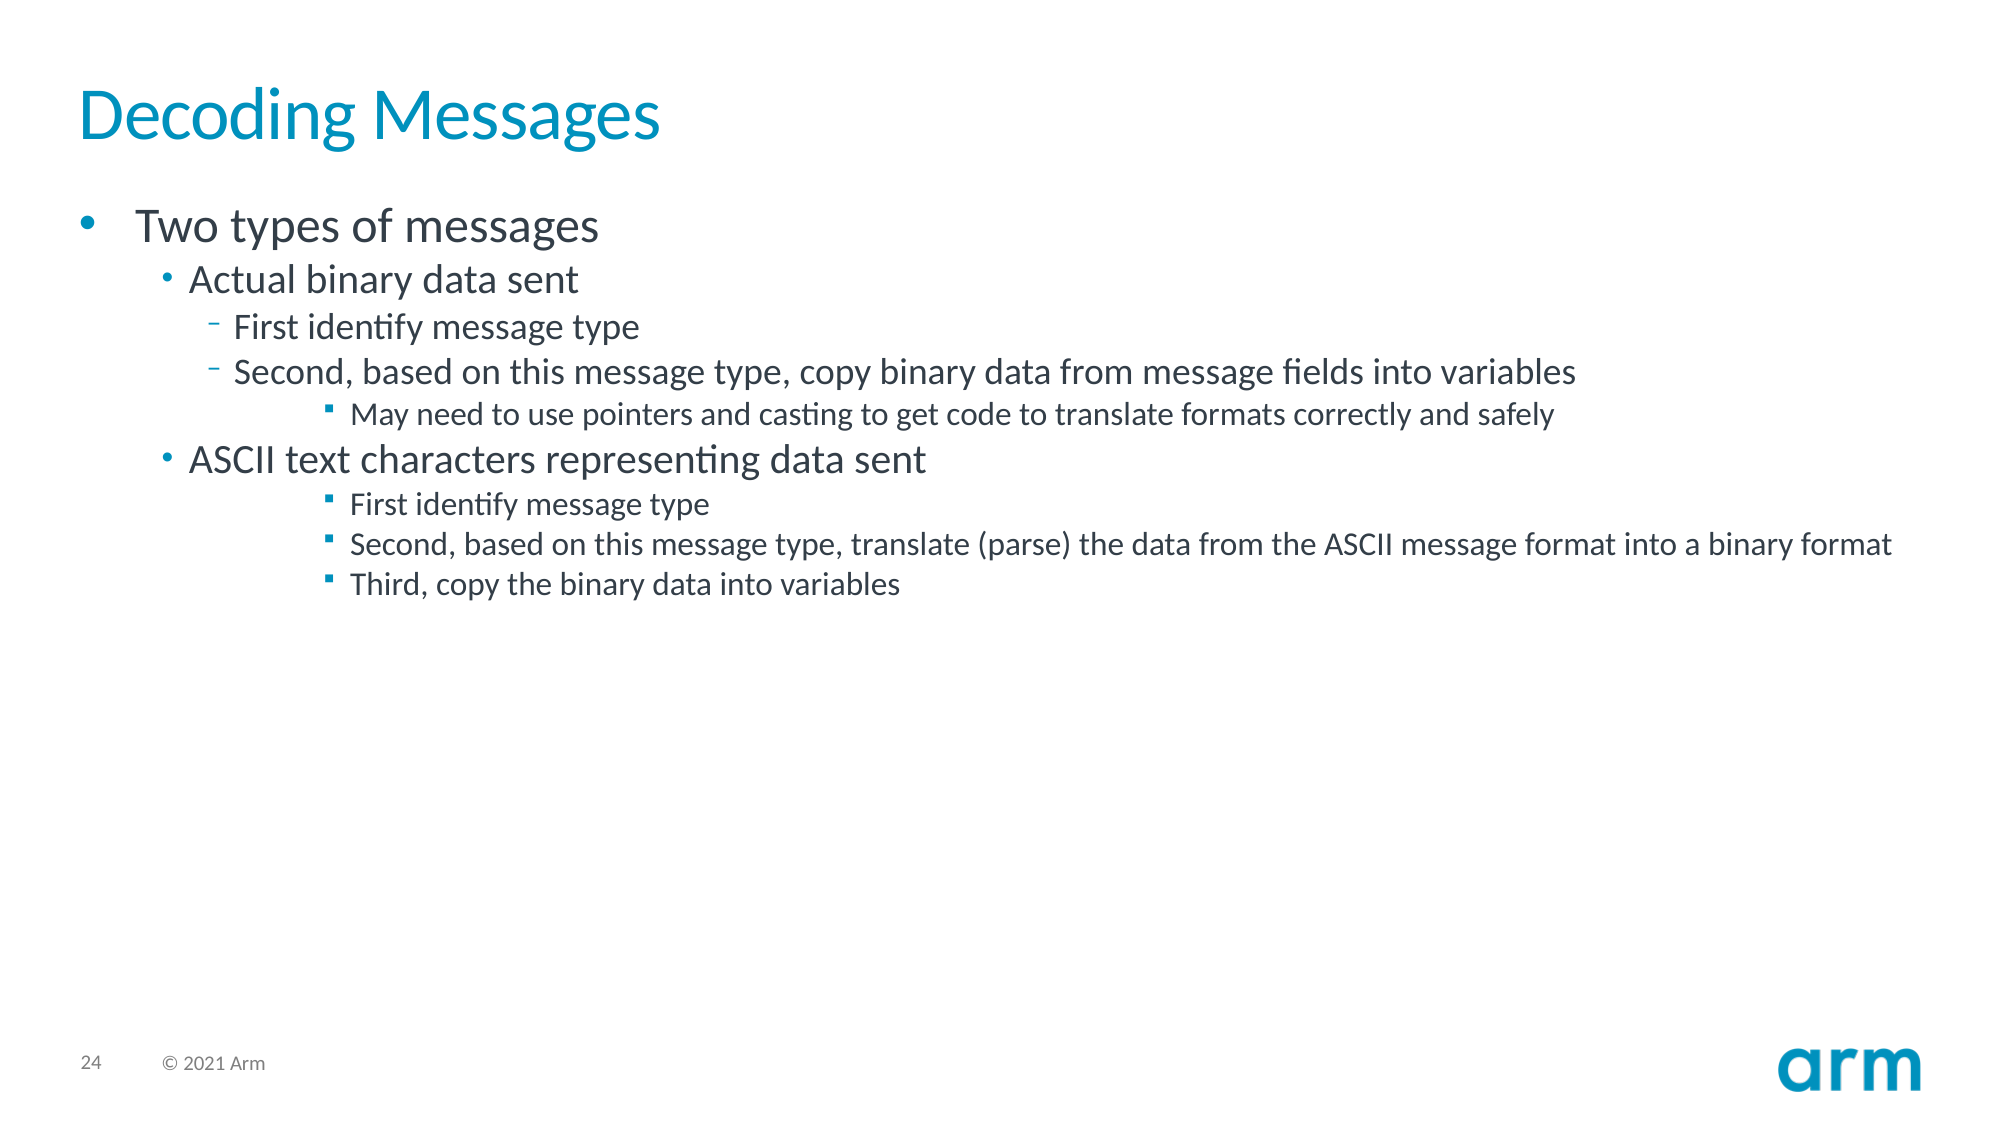

# Decoding Messages
Two types of messages
Actual binary data sent
First identify message type
Second, based on this message type, copy binary data from message fields into variables
May need to use pointers and casting to get code to translate formats correctly and safely
ASCII text characters representing data sent
First identify message type
Second, based on this message type, translate (parse) the data from the ASCII message format into a binary format
Third, copy the binary data into variables